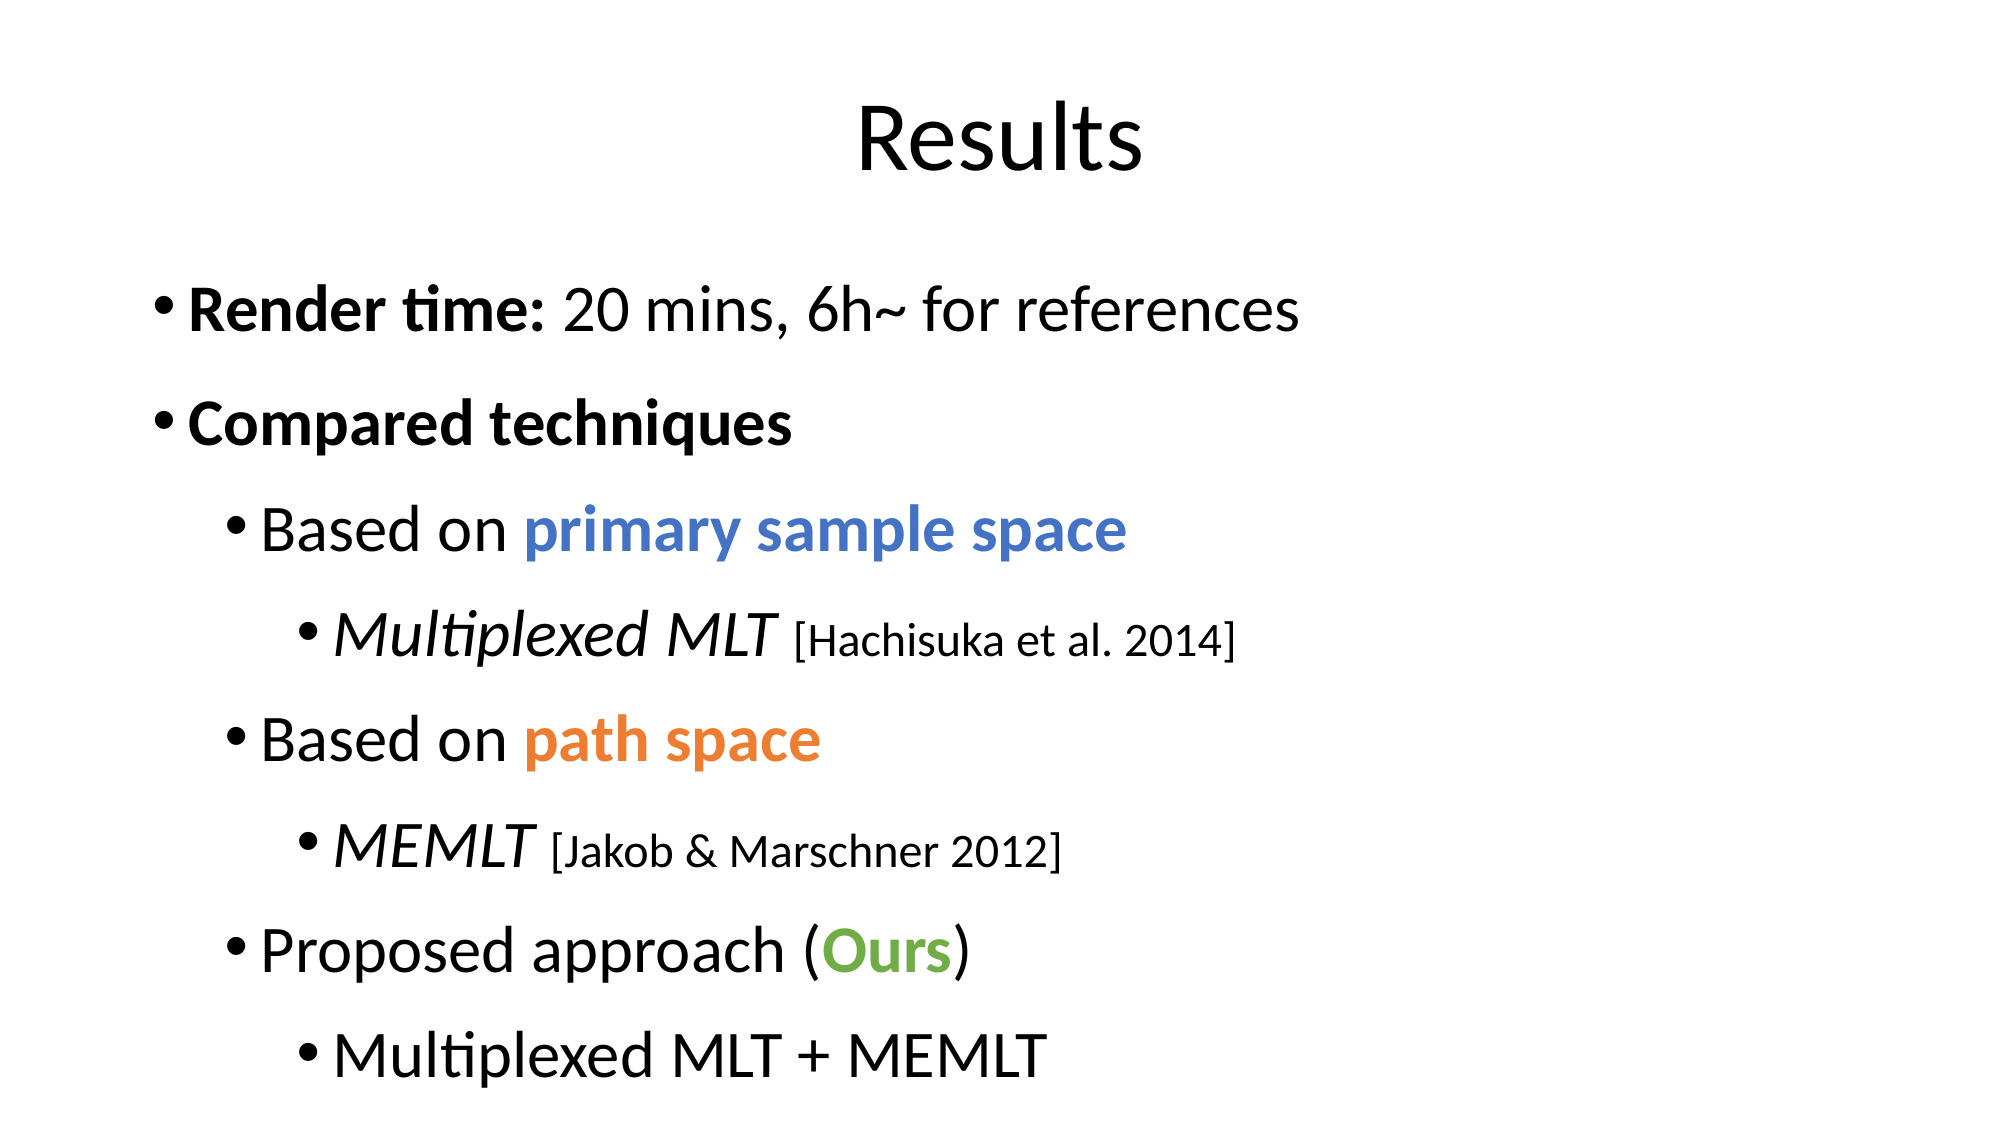

# Results
Render time: 20 mins, 6h~ for references
Compared techniques
Based on primary sample space
Multiplexed MLT [Hachisuka et al. 2014]
Based on path space
MEMLT [Jakob & Marschner 2012]
Proposed approach (Ours)
Multiplexed MLT + MEMLT